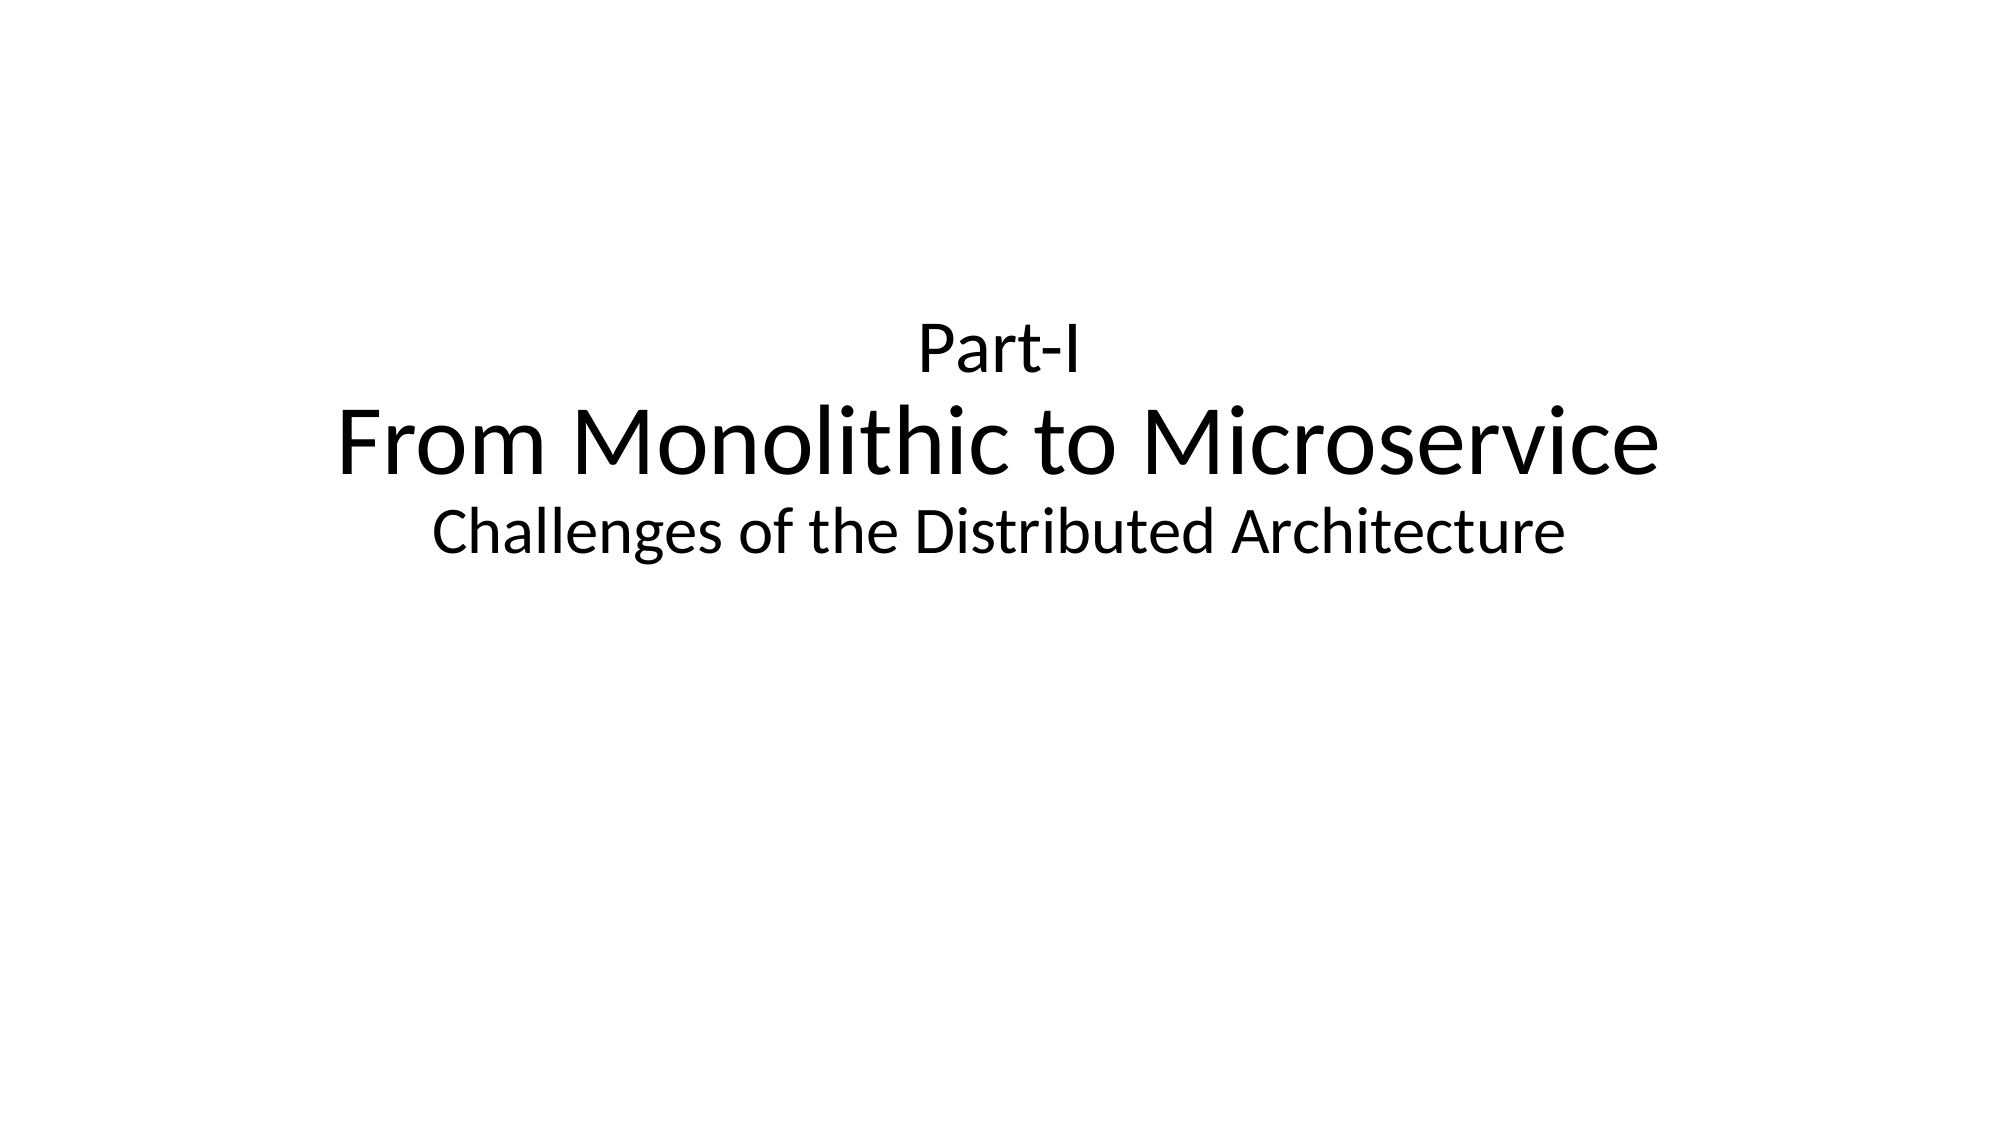

# Part-I From Monolithic to Microservice Challenges of the Distributed Architecture